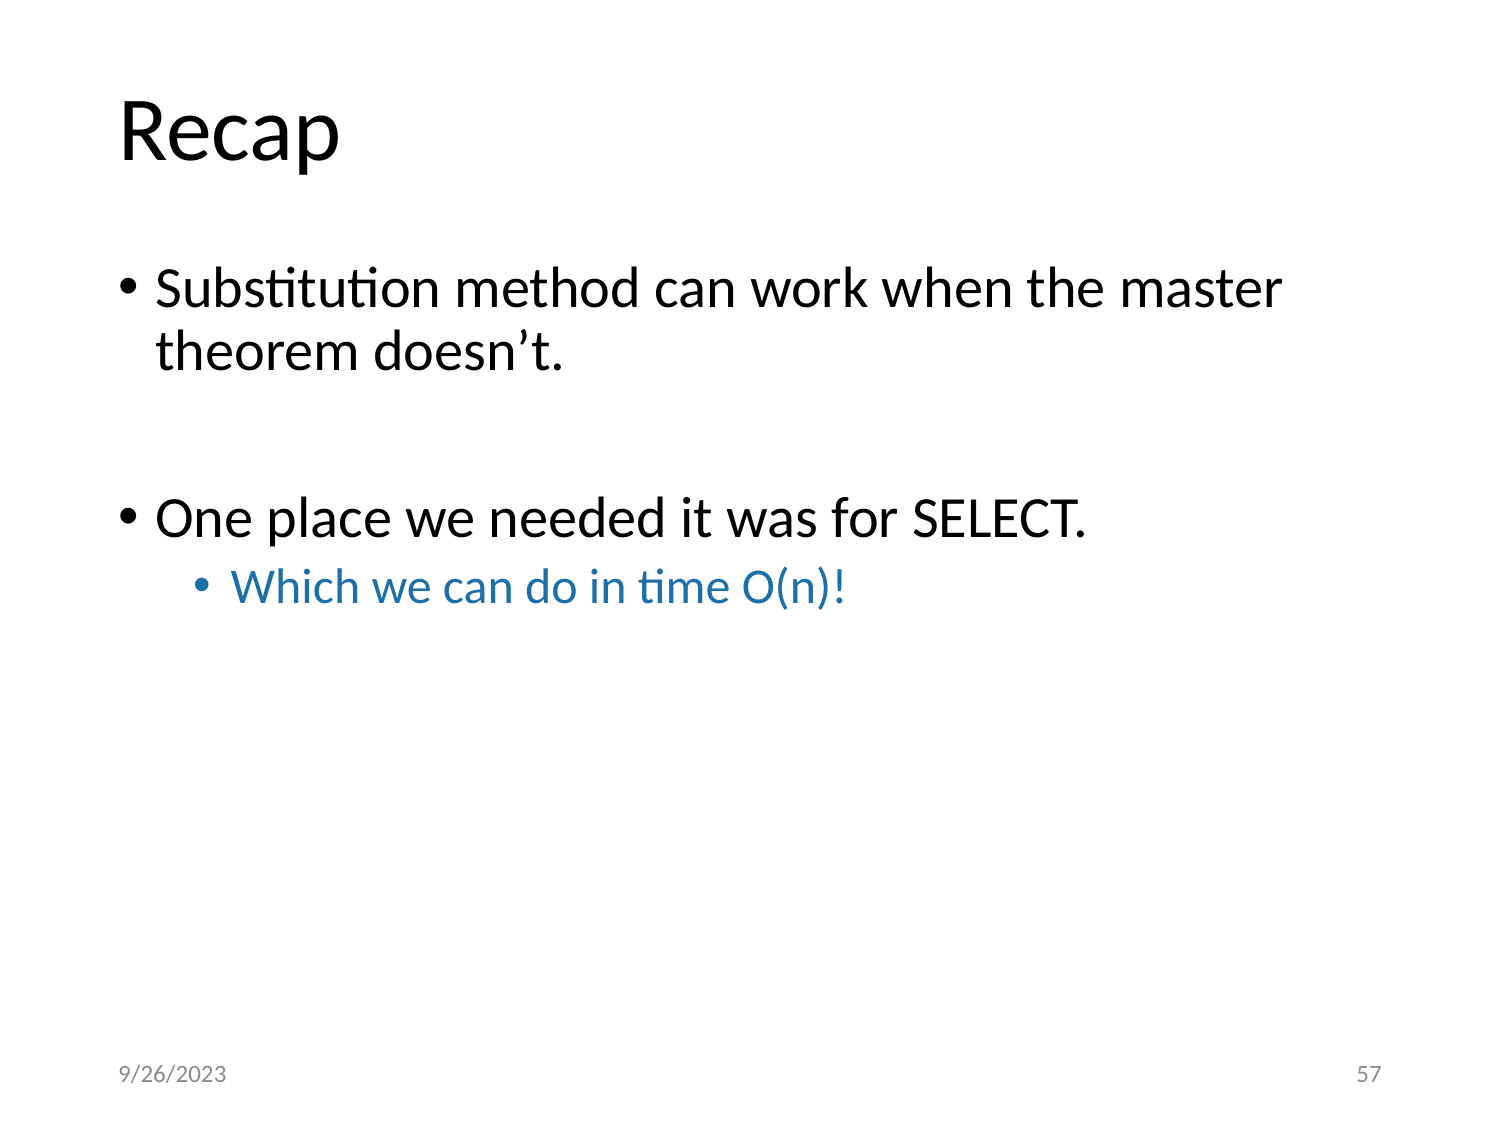

# Recap
Substitution method can work when the master theorem doesn’t.

One place we needed it was for SELECT.
Which we can do in time O(n)!
9/26/2023
57